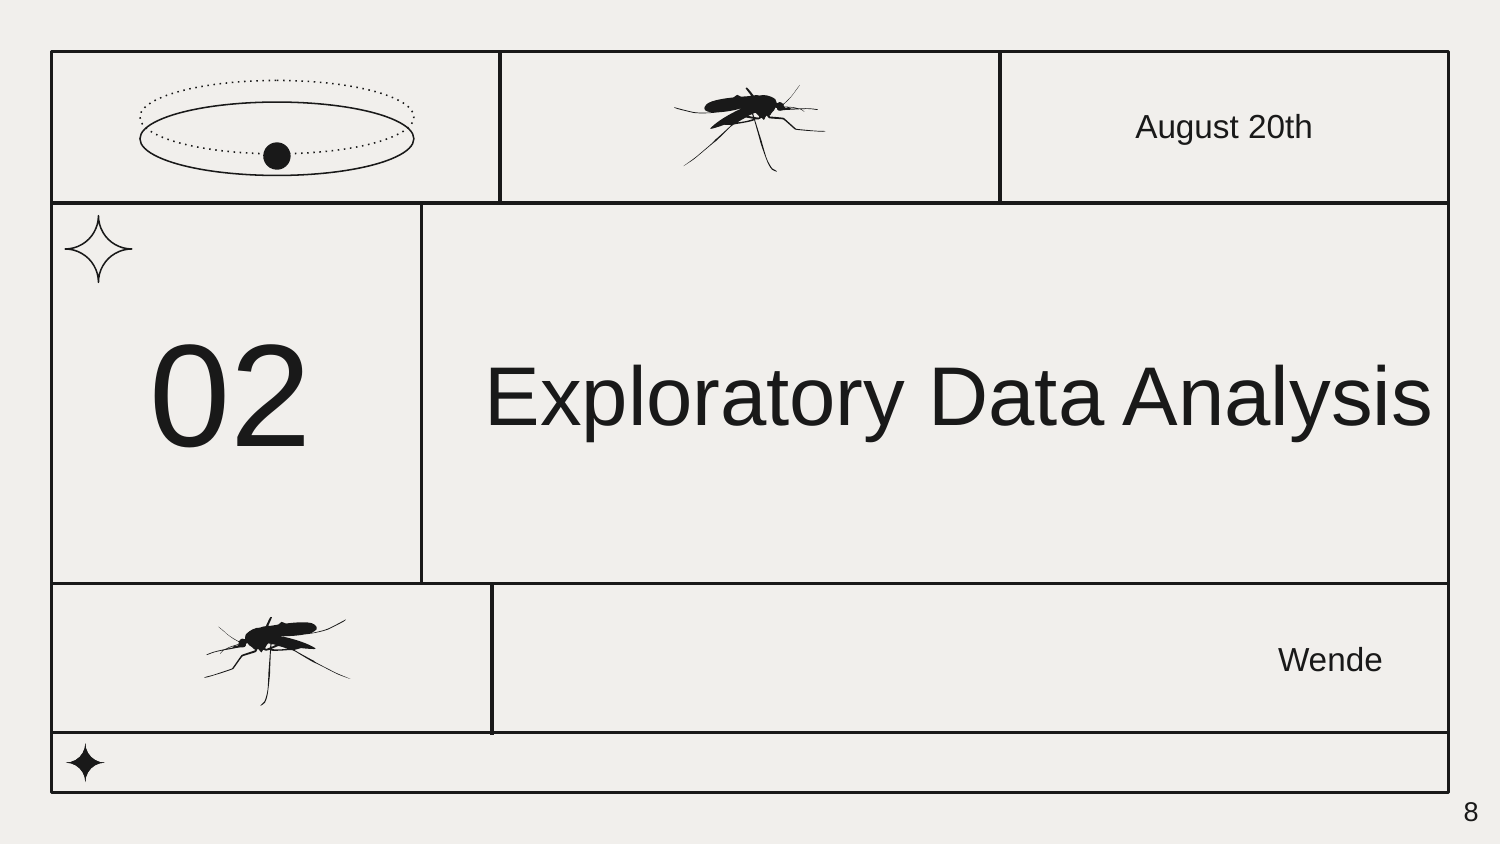

August 20th

02
# Exploratory Data Analysis

Wende

8